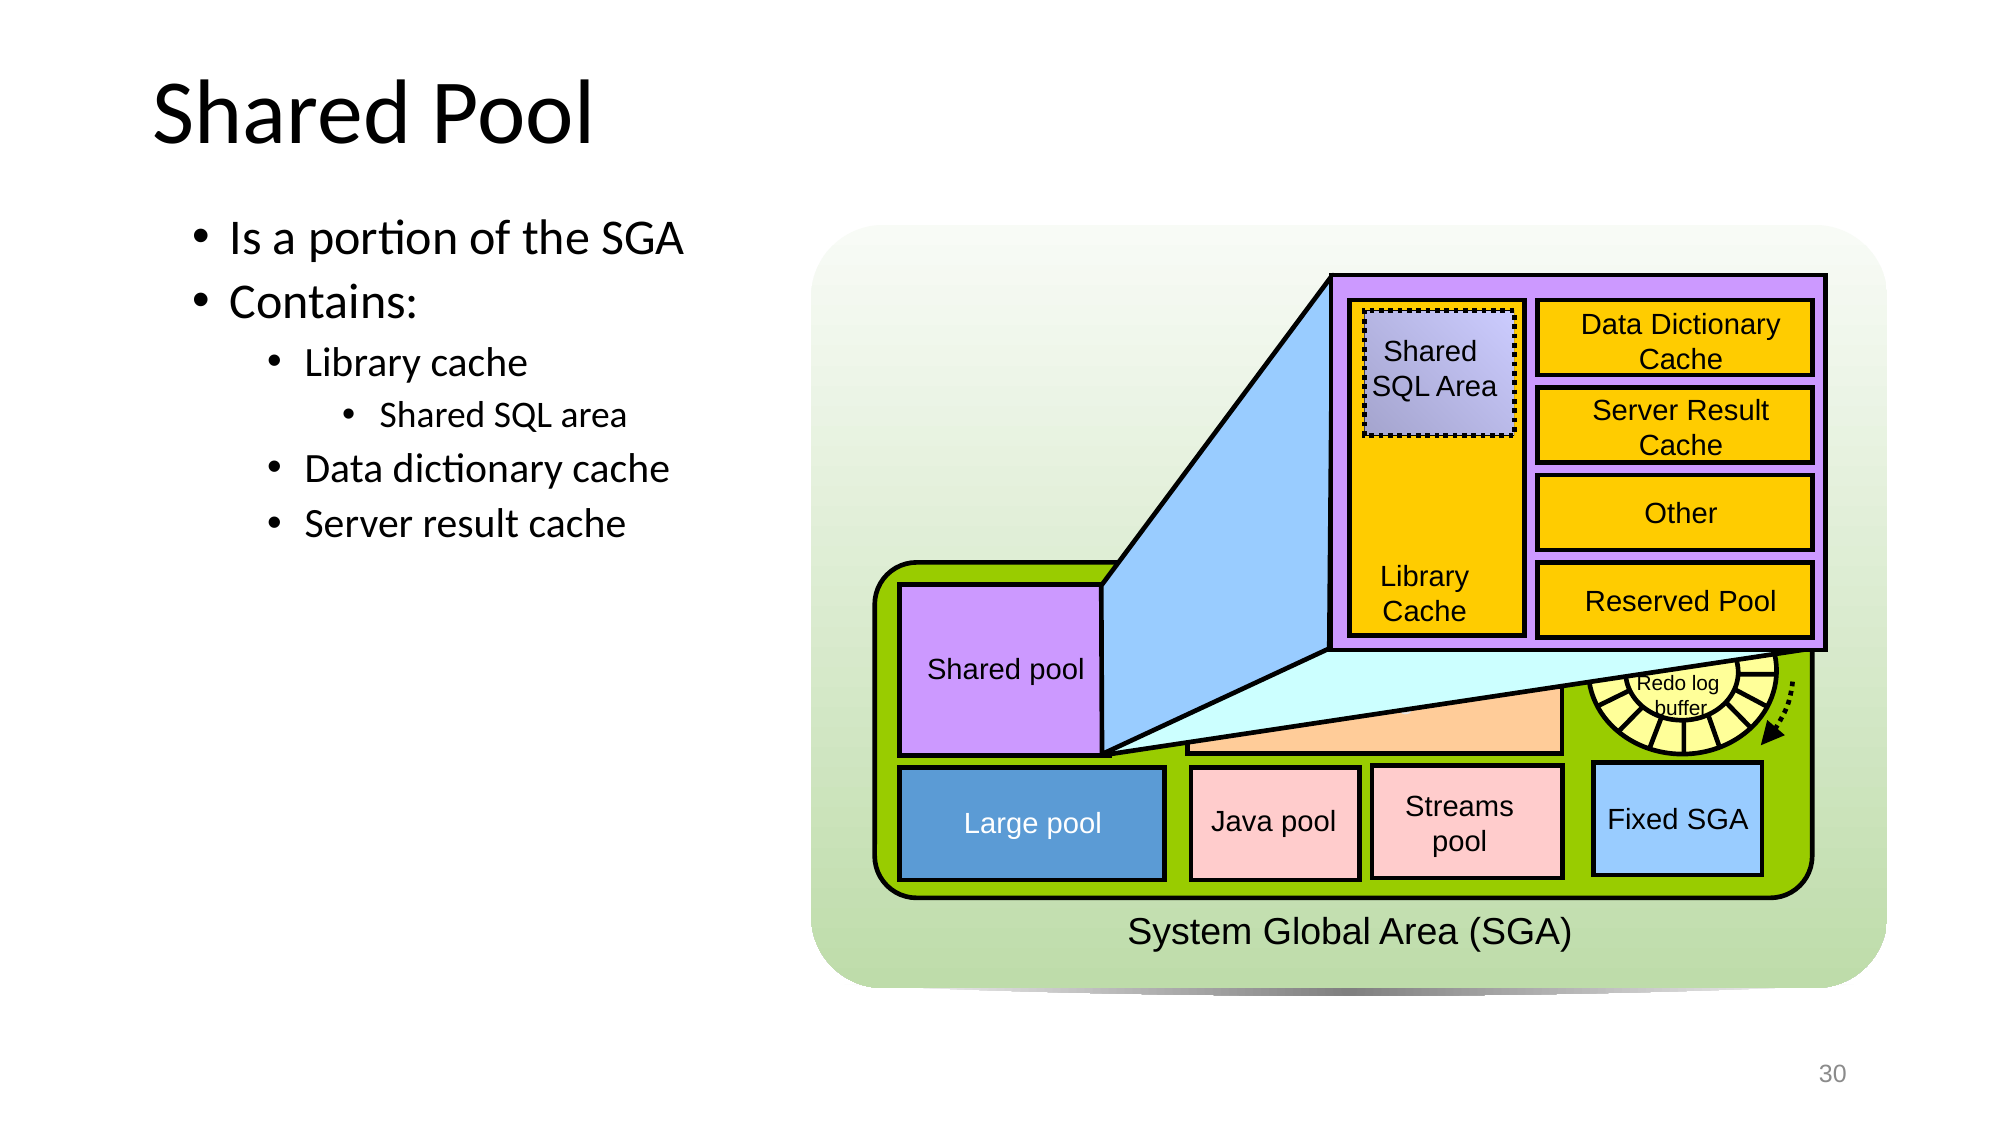

# Shared Pool
Is a portion of the SGA
Contains:
Library cache
Shared SQL area
Data dictionary cache
Server result cache

Data Dictionary Cache

Shared
SQL Area
Library Cache
Server Result Cache

Other

Reserved Pool
Database
buffer
cache

Shared pool

Redo log
buffer

Streams pool
Fixed SGA
Java pool
Large pool
System Global Area (SGA)
30